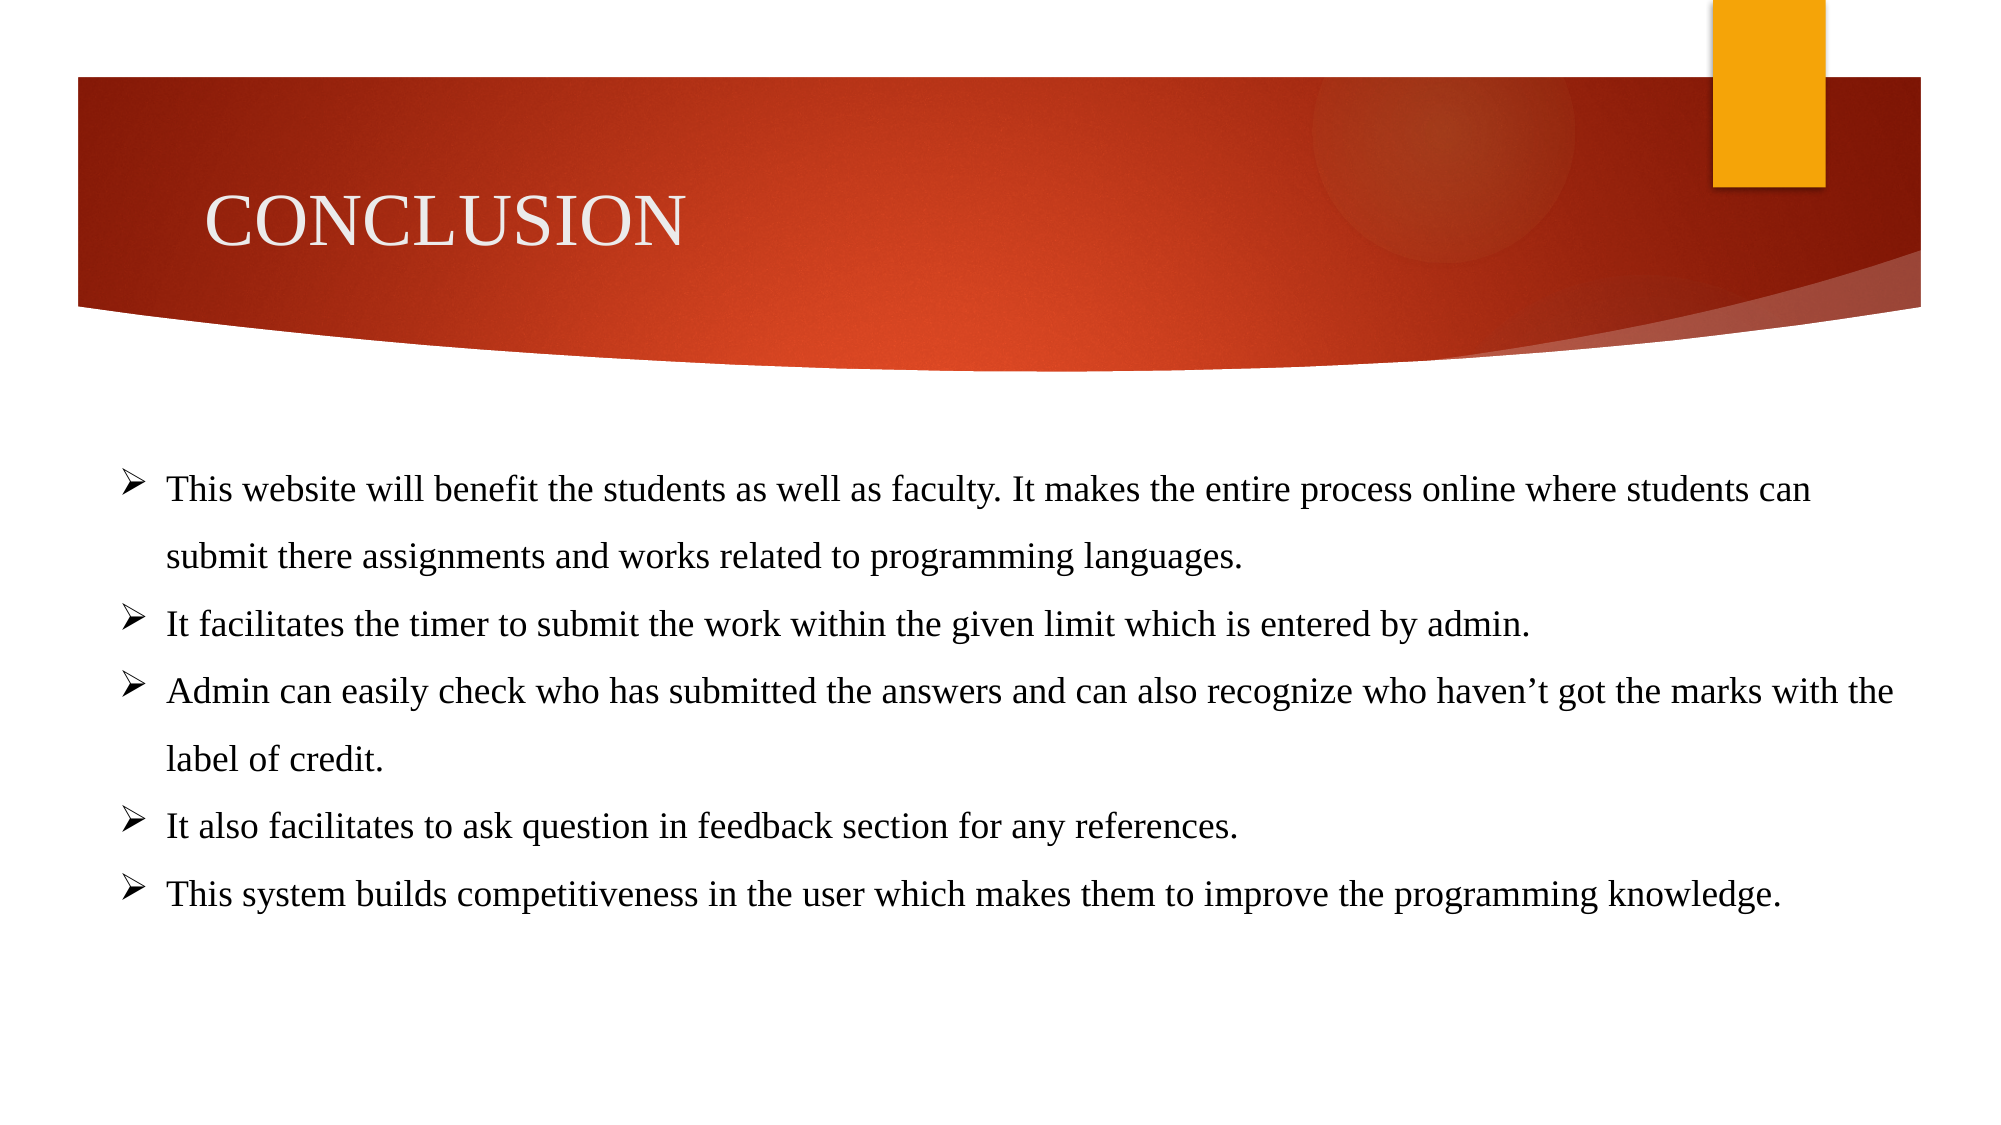

# CONCLUSION
This website will benefit the students as well as faculty. It makes the entire process online where students can submit there assignments and works related to programming languages.
It facilitates the timer to submit the work within the given limit which is entered by admin.
Admin can easily check who has submitted the answers and can also recognize who haven’t got the marks with the label of credit.
It also facilitates to ask question in feedback section for any references.
This system builds competitiveness in the user which makes them to improve the programming knowledge.